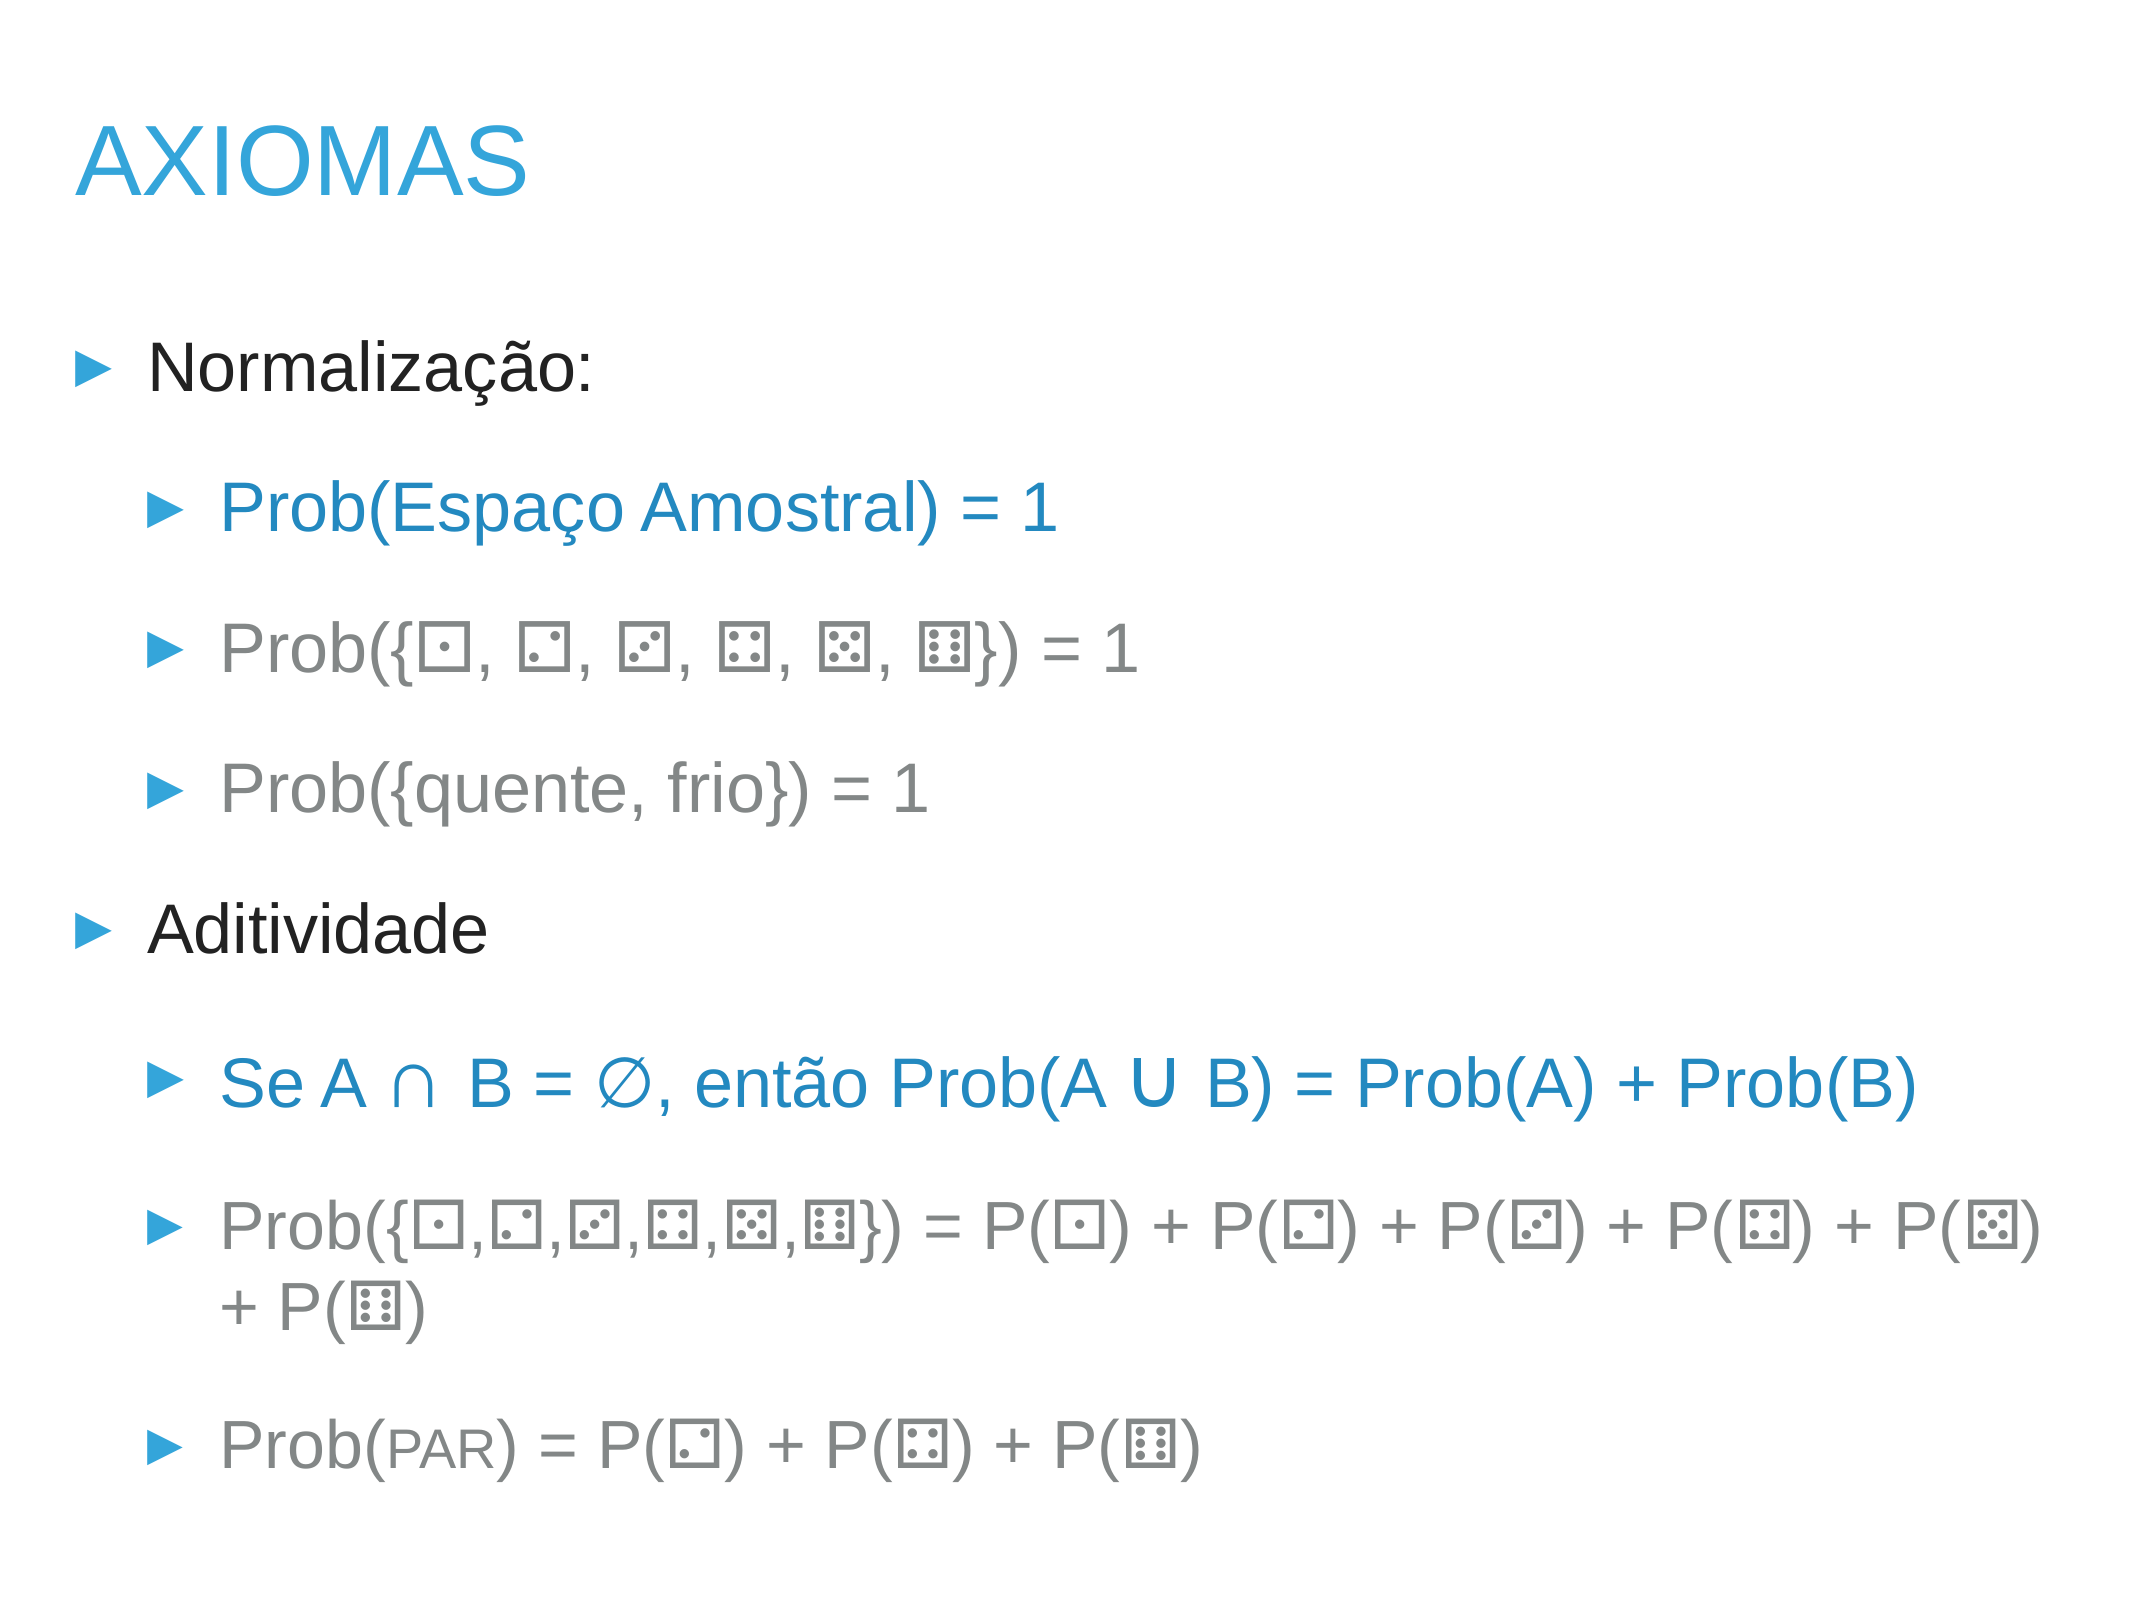

axiomas
Normalização:
Prob(Espaço Amostral) = 1
Prob({⚀, ⚁, ⚂, ⚃, ⚄, ⚅}) = 1
Prob({quente, frio}) = 1
Aditividade
Se A ∩ B = ∅, então Prob(A ∪ B) = Prob(A) + Prob(B)
Prob({⚀,⚁,⚂,⚃,⚄,⚅}) = P(⚀) + P(⚁) + P(⚂) + P(⚃) + P(⚄) + P(⚅)
Prob(PAR) = P(⚁) + P(⚃) + P(⚅)